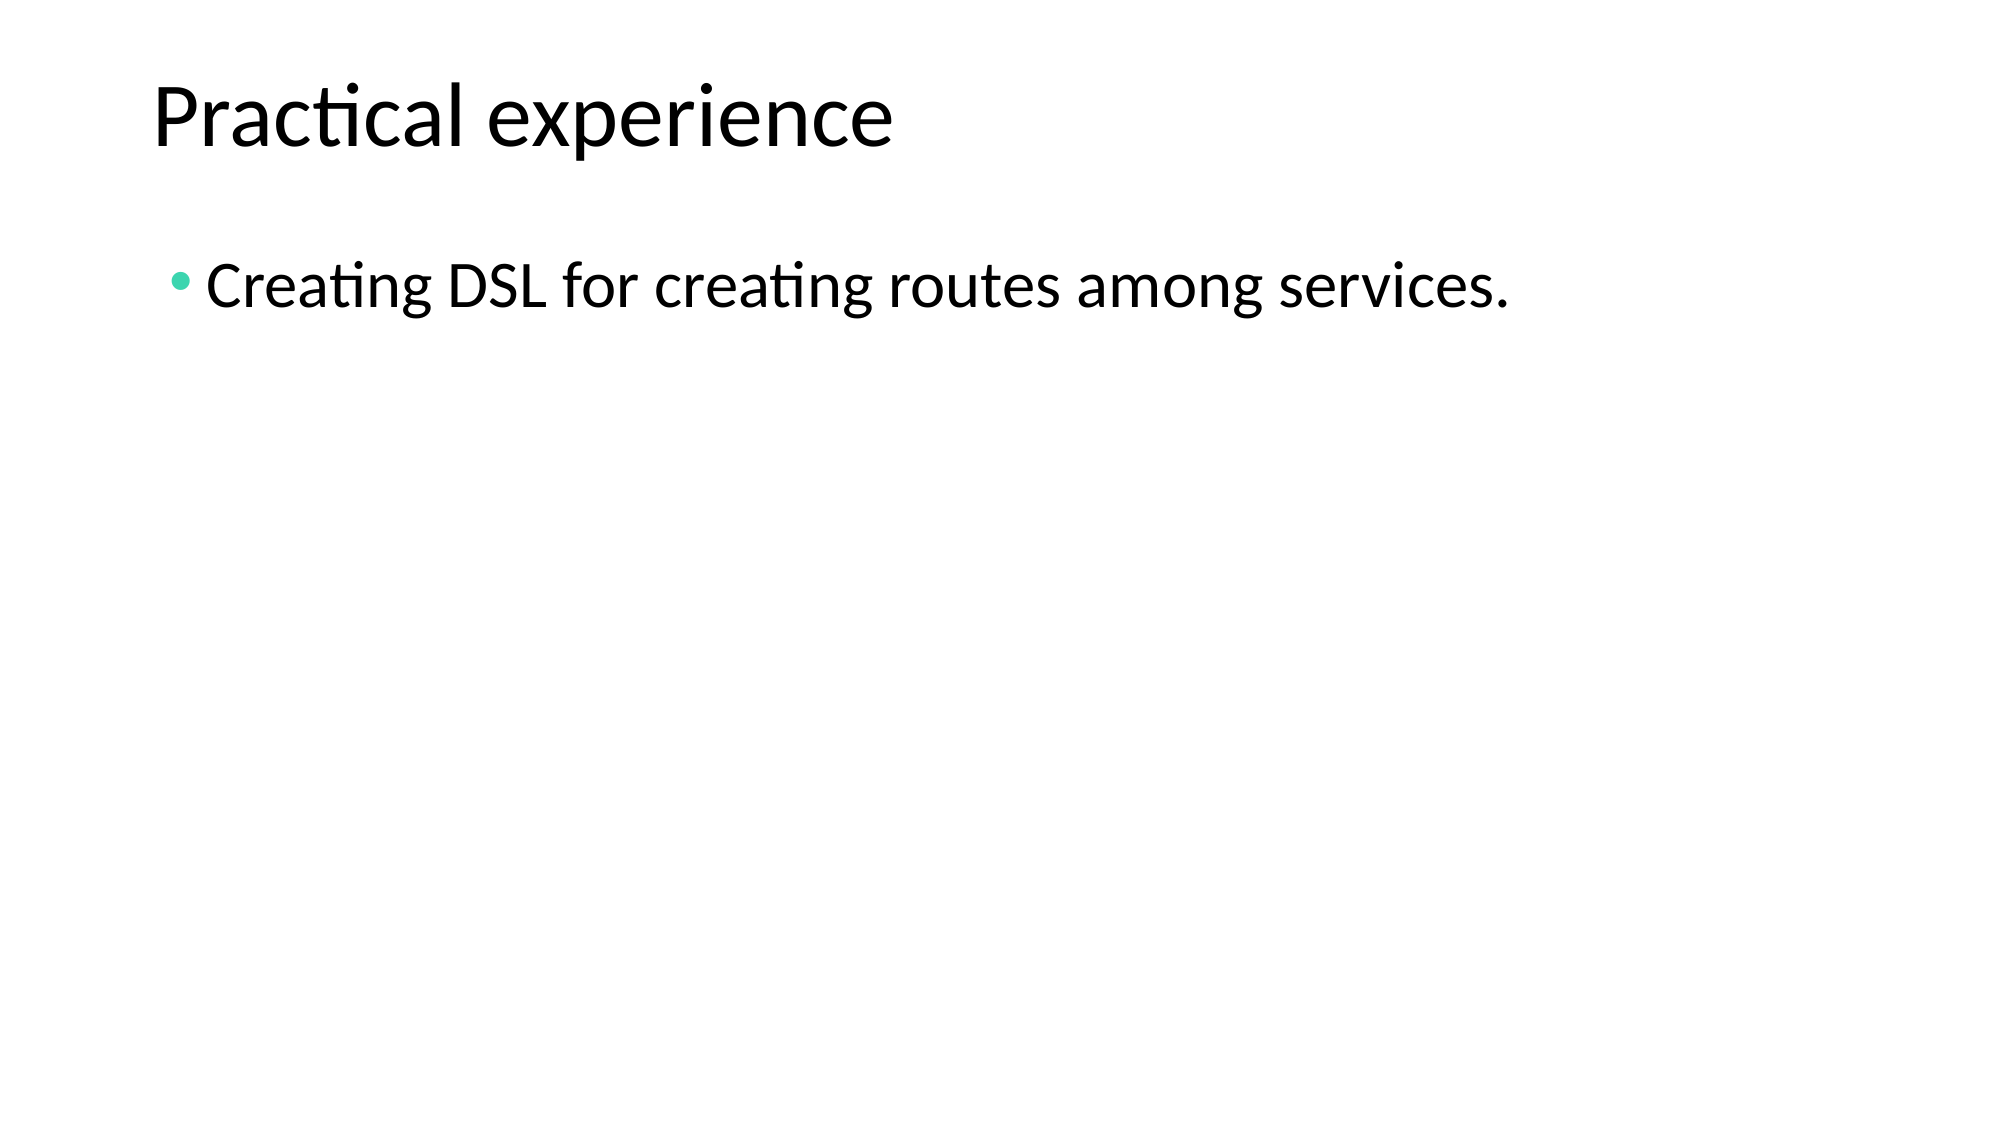

Practical experience
Creating DSL for creating routes among services.